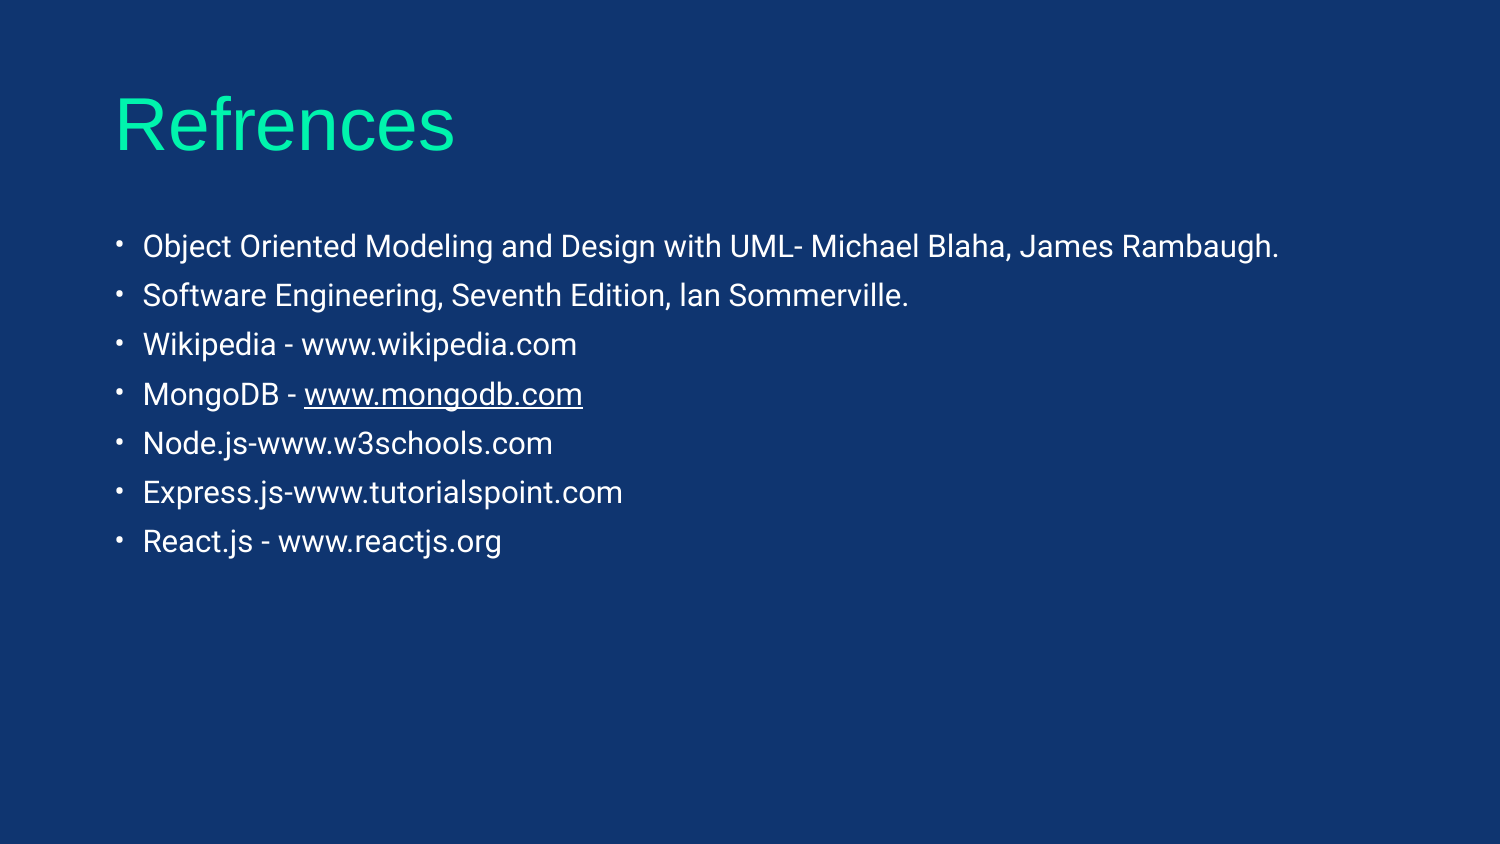

# Refrences
Object Oriented Modeling and Design with UML- Michael Blaha, James Rambaugh.
Software Engineering, Seventh Edition, lan Sommerville.
Wikipedia - www.wikipedia.com
MongoDB - www.mongodb.com
Node.js-www.w3schools.com
Express.js-www.tutorialspoint.com
React.js - www.reactjs.org